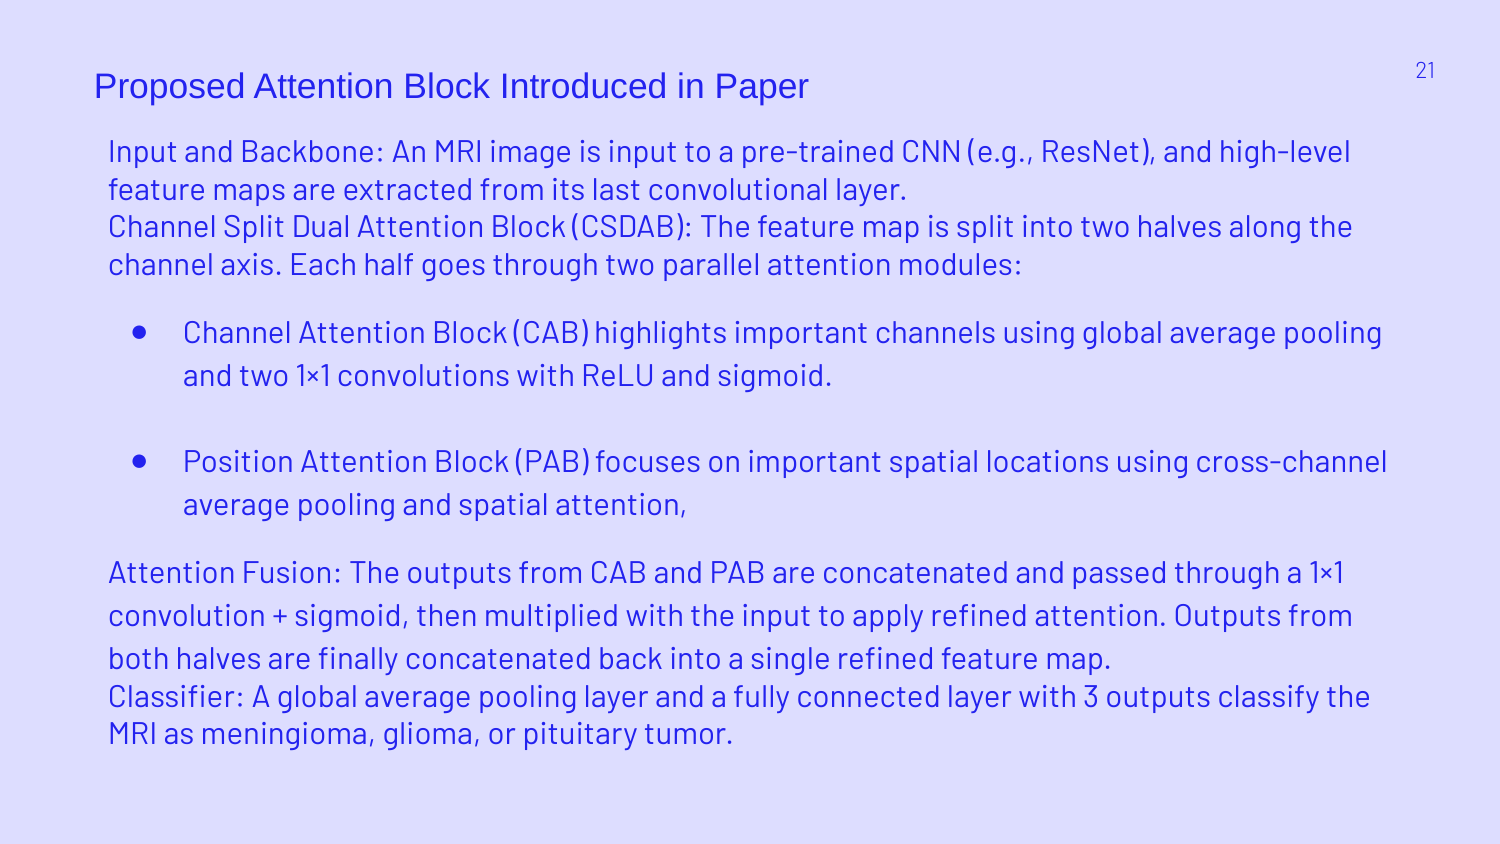

21
Proposed Attention Block Introduced in Paper
Input and Backbone: An MRI image is input to a pre-trained CNN (e.g., ResNet), and high-level feature maps are extracted from its last convolutional layer.
Channel Split Dual Attention Block (CSDAB): The feature map is split into two halves along the channel axis. Each half goes through two parallel attention modules:
Channel Attention Block (CAB) highlights important channels using global average pooling and two 1×1 convolutions with ReLU and sigmoid.
Position Attention Block (PAB) focuses on important spatial locations using cross-channel average pooling and spatial attention,
Attention Fusion: The outputs from CAB and PAB are concatenated and passed through a 1×1 convolution + sigmoid, then multiplied with the input to apply refined attention. Outputs from both halves are finally concatenated back into a single refined feature map.
Classifier: A global average pooling layer and a fully connected layer with 3 outputs classify the MRI as meningioma, glioma, or pituitary tumor.